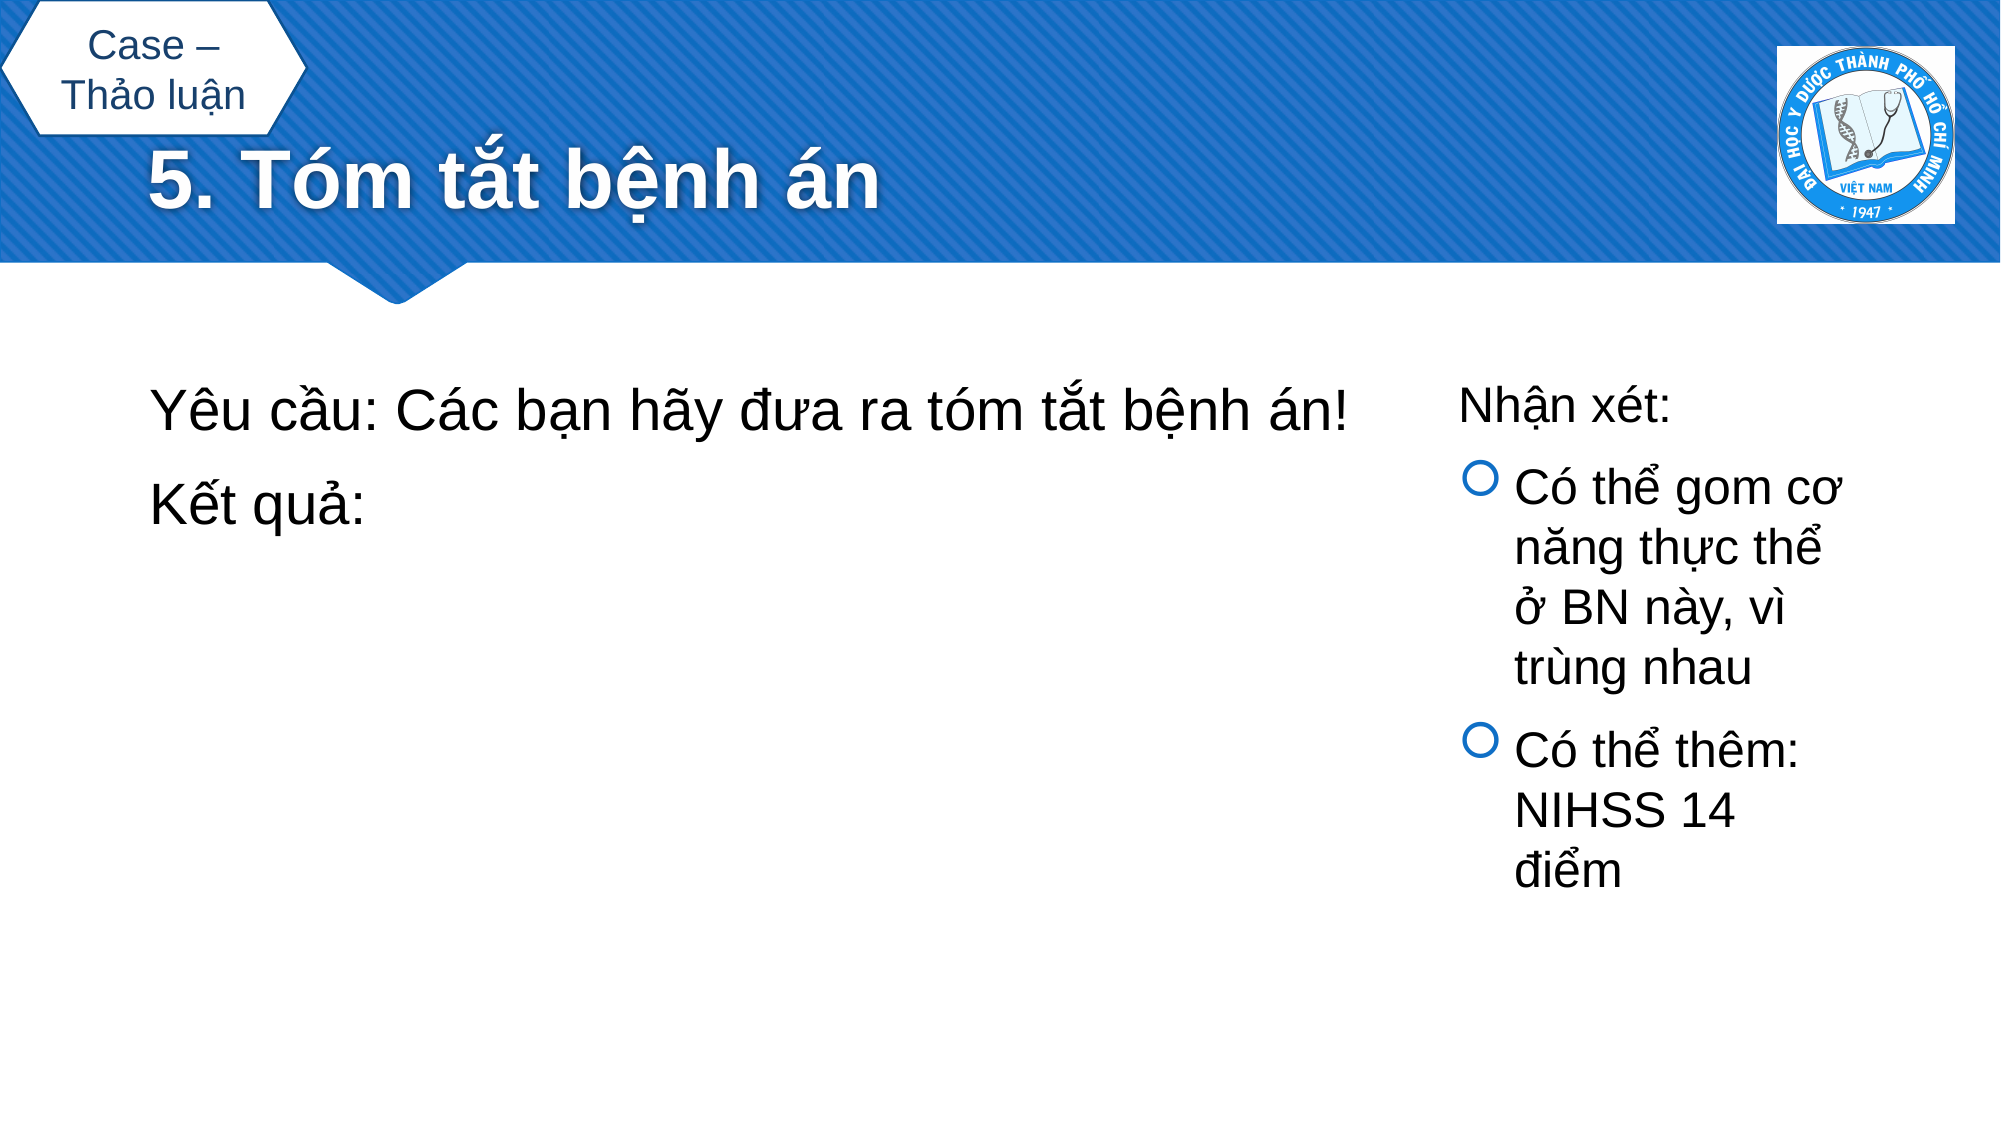

Case – Thảo luận
# 5. Tóm tắt bệnh án
Yêu cầu: Các bạn hãy đưa ra tóm tắt bệnh án!
Kết quả:
Nhận xét:
Có thể gom cơ năng thực thể ở BN này, vì trùng nhau
Có thể thêm: NIHSS 14 điểm